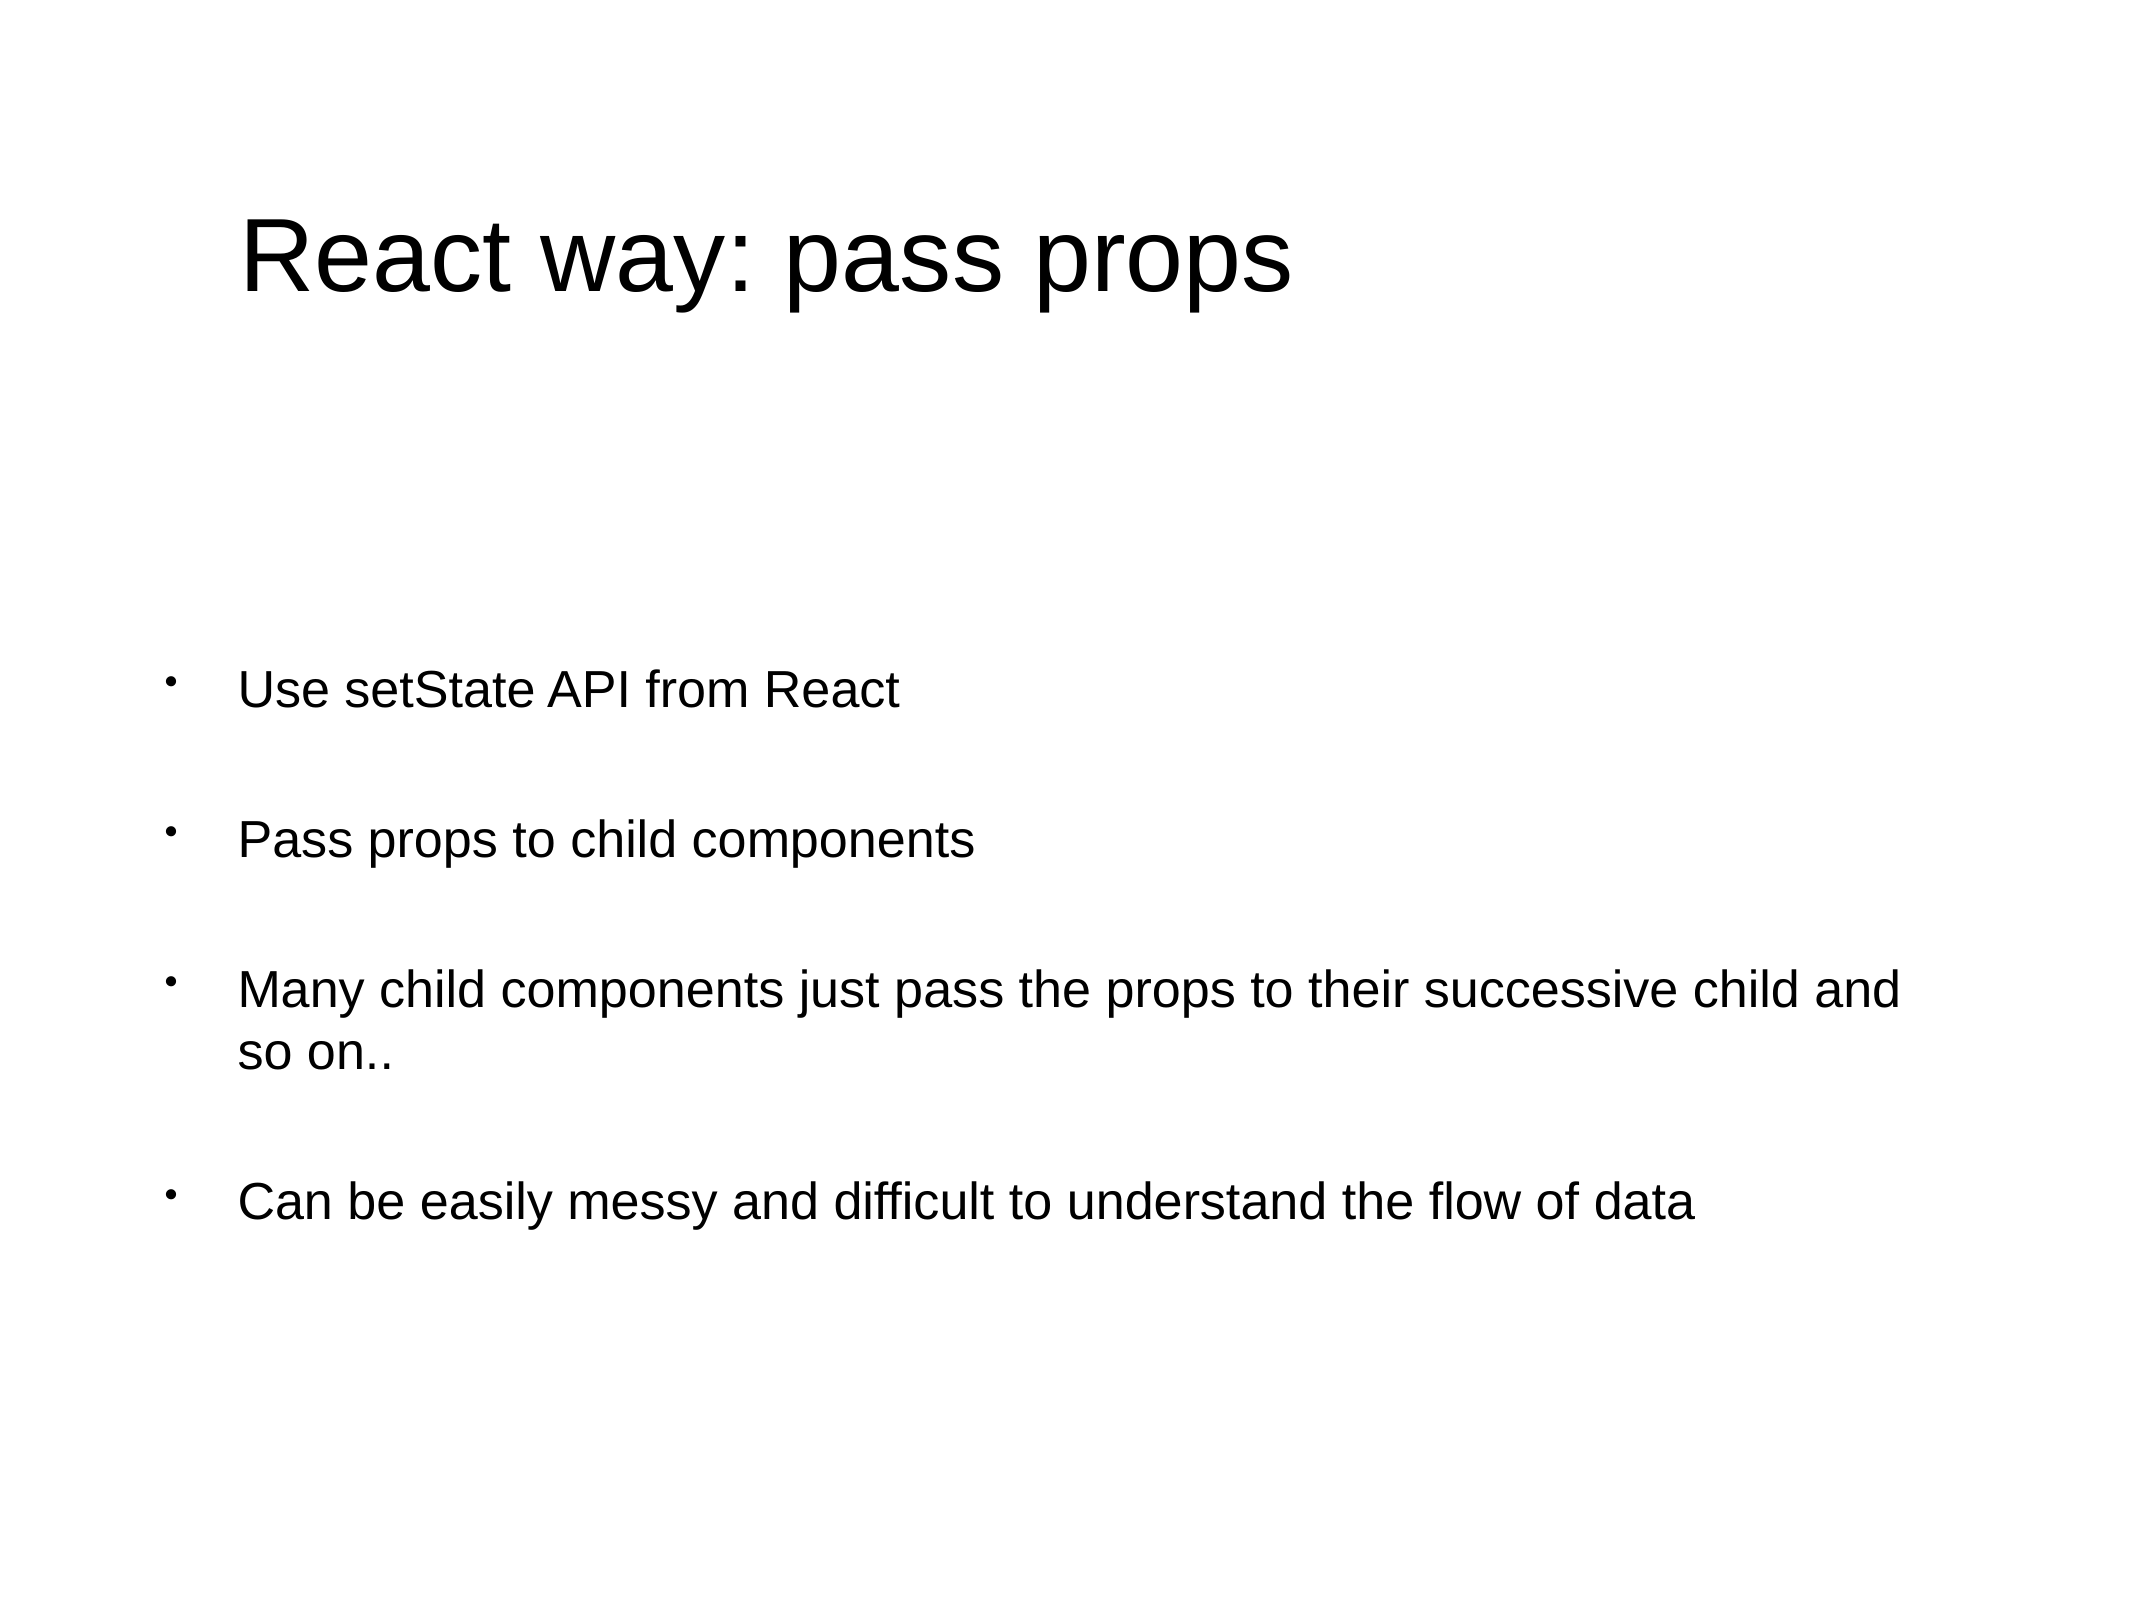

# React way: pass props
Use setState API from React
Pass props to child components
Many child components just pass the props to their successive child and so on..
Can be easily messy and difficult to understand the flow of data